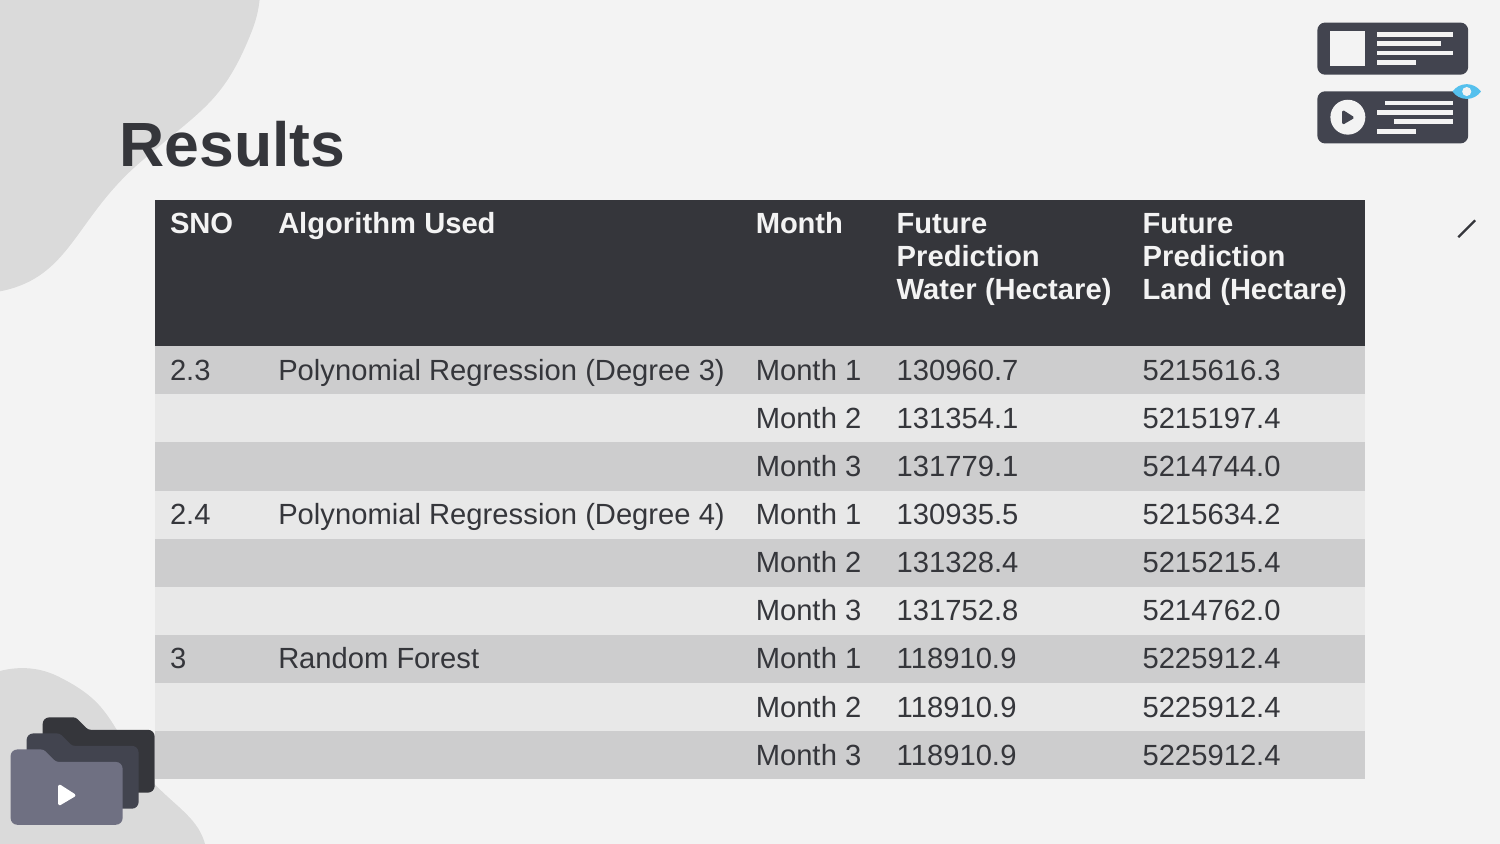

# Results
| SNO | Algorithm Used | Month | Future Prediction Water (Hectare) | Future Prediction Land (Hectare) |
| --- | --- | --- | --- | --- |
| 2.3 | Polynomial Regression (Degree 3) | Month 1 | 130960.7 | 5215616.3 |
|  |  | Month 2 | 131354.1 | 5215197.4 |
|  |  | Month 3 | 131779.1 | 5214744.0 |
| 2.4 | Polynomial Regression (Degree 4) | Month 1 | 130935.5 | 5215634.2 |
|  |  | Month 2 | 131328.4 | 5215215.4 |
|  |  | Month 3 | 131752.8 | 5214762.0 |
| 3 | Random Forest | Month 1 | 118910.9 | 5225912.4 |
|  |  | Month 2 | 118910.9 | 5225912.4 |
|  |  | Month 3 | 118910.9 | 5225912.4 |